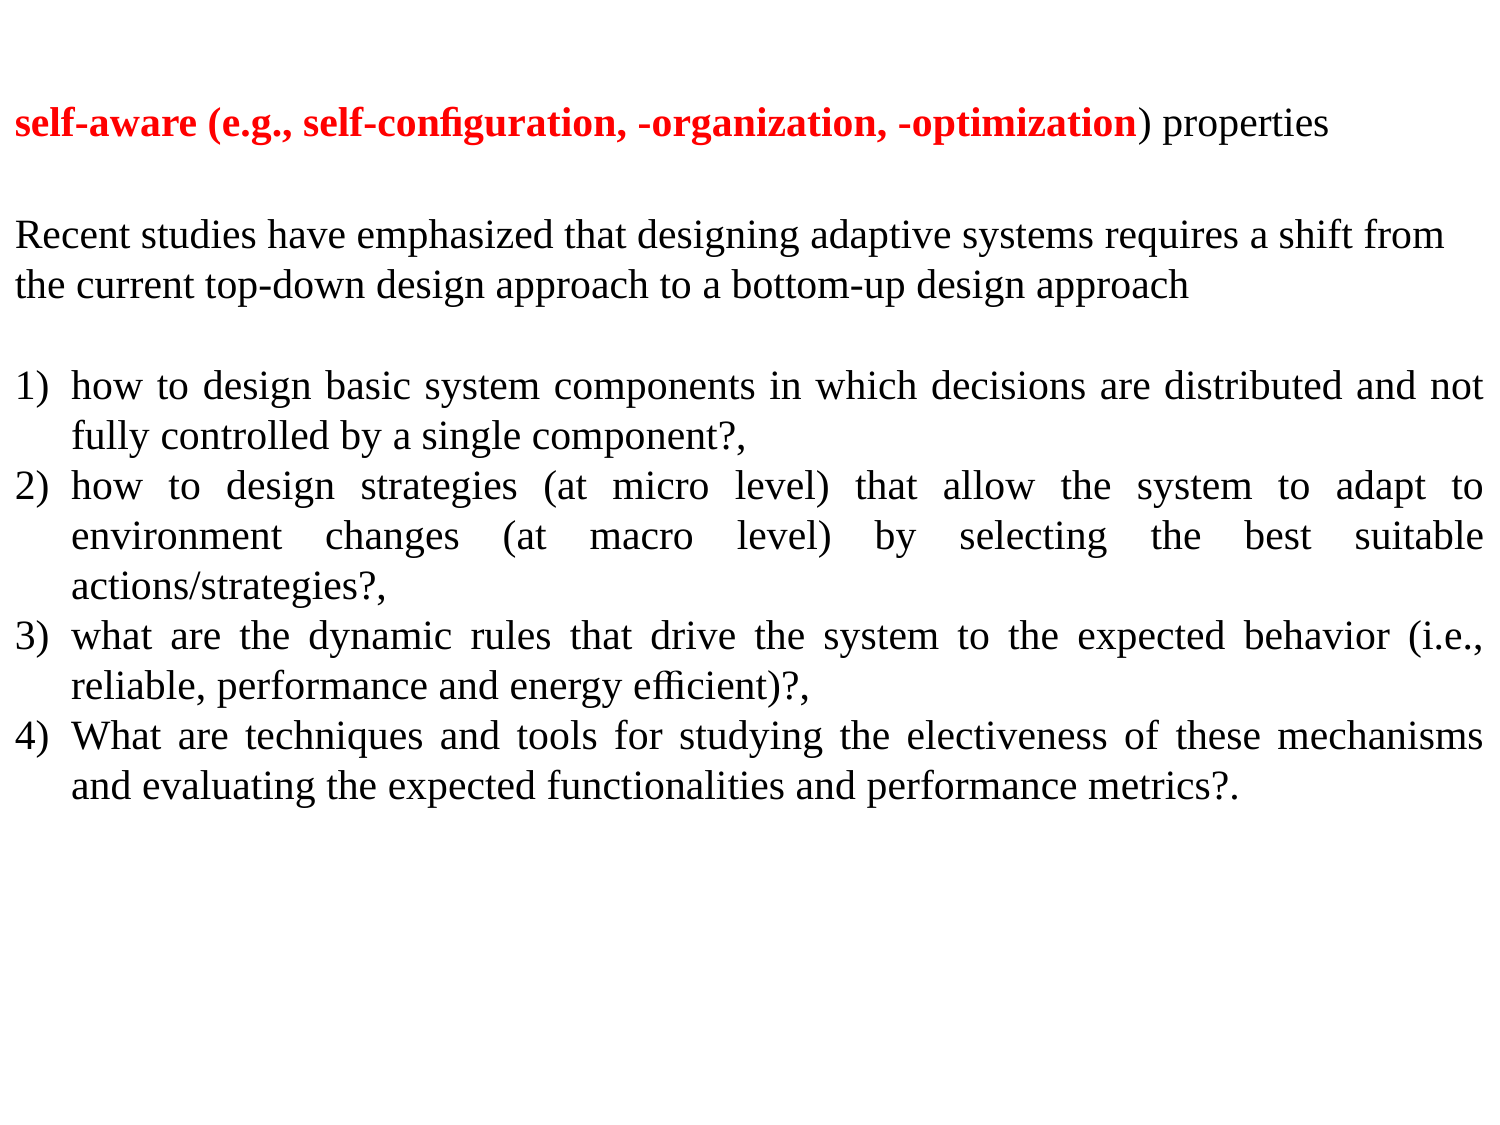

self-aware (e.g., self-conﬁguration, -organization, -optimization) properties
Recent studies have emphasized that designing adaptive systems requires a shift from the current top-down design approach to a bottom-up design approach
how to design basic system components in which decisions are distributed and not fully controlled by a single component?,
how to design strategies (at micro level) that allow the system to adapt to environment changes (at macro level) by selecting the best suitable actions/strategies?,
what are the dynamic rules that drive the system to the expected behavior (i.e., reliable, performance and energy eﬃcient)?,
What are techniques and tools for studying the electiveness of these mechanisms and evaluating the expected functionalities and performance metrics?.